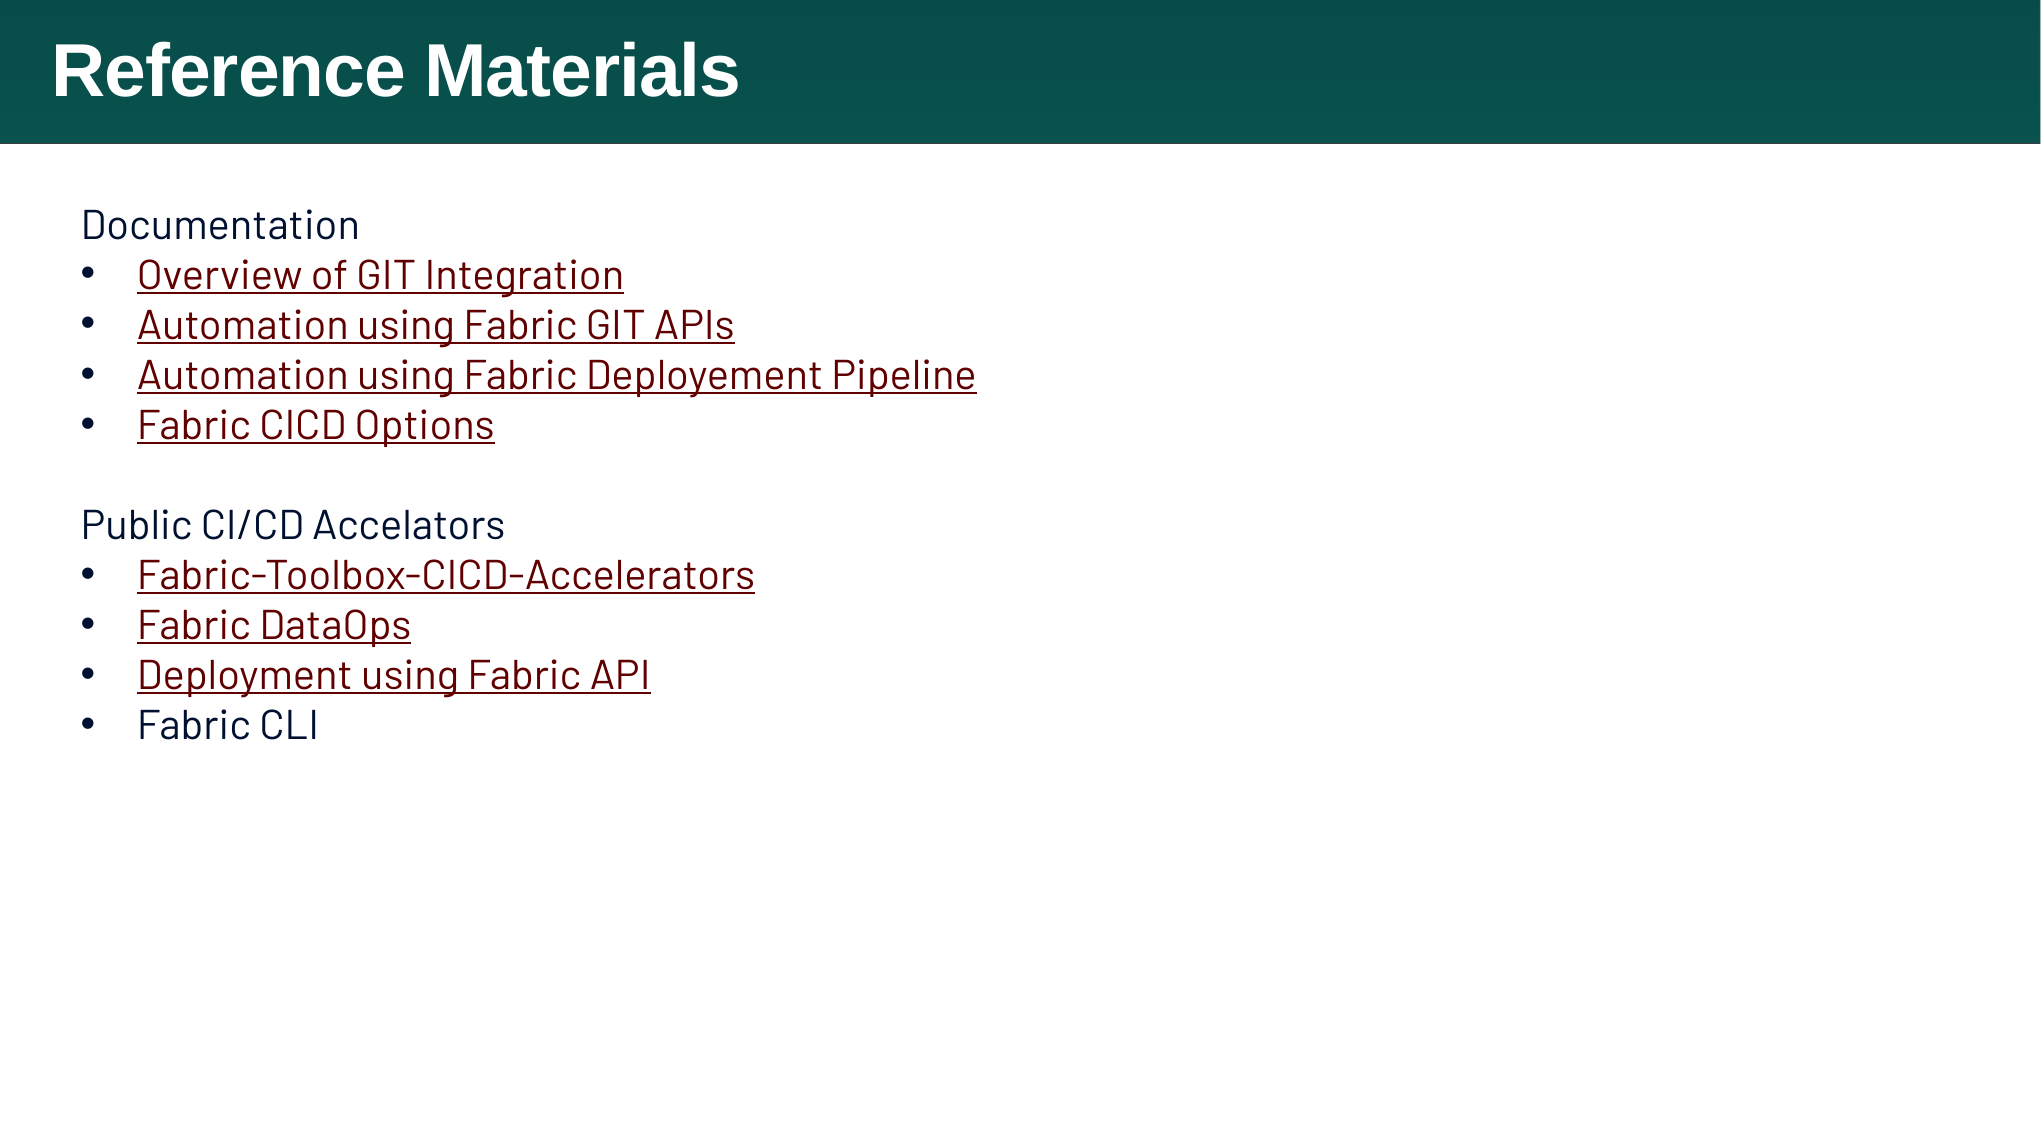

# Reference Materials
Documentation
Overview of GIT Integration
Automation using Fabric GIT APIs
Automation using Fabric Deployement Pipeline
Fabric CICD Options

Public CI/CD Accelators
Fabric-Toolbox-CICD-Accelerators
Fabric DataOps
Deployment using Fabric API
Fabric CLI